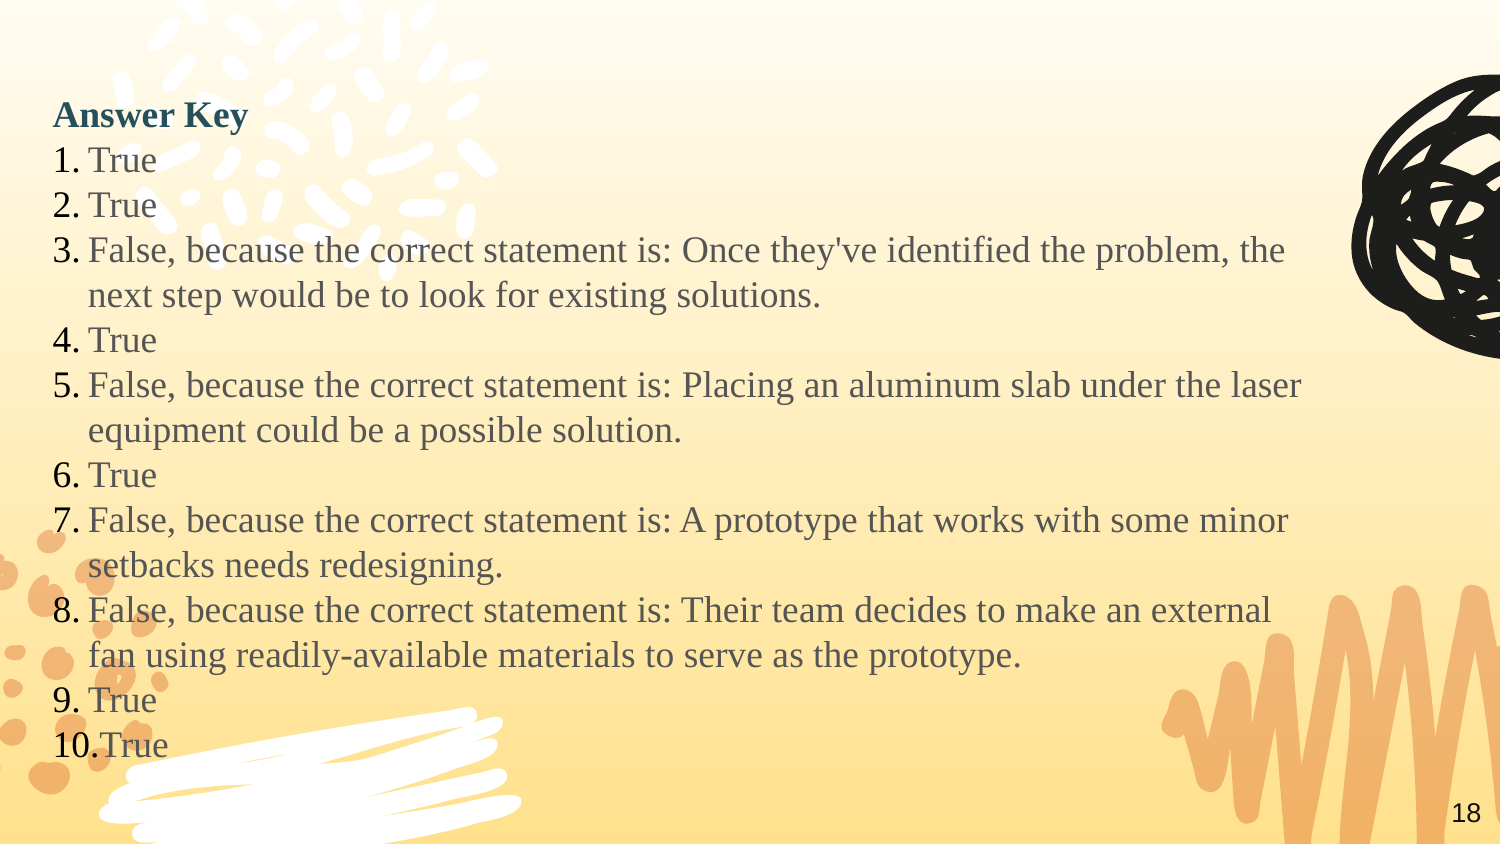

Answer Key
True
True
False, because the correct statement is: Once they've identified the problem, the next step would be to look for existing solutions.
True
False, because the correct statement is: Placing an aluminum slab under the laser equipment could be a possible solution.
True
False, because the correct statement is: A prototype that works with some minor setbacks needs redesigning.
False, because the correct statement is: Their team decides to make an external fan using readily-available materials to serve as the prototype.
True
True
18